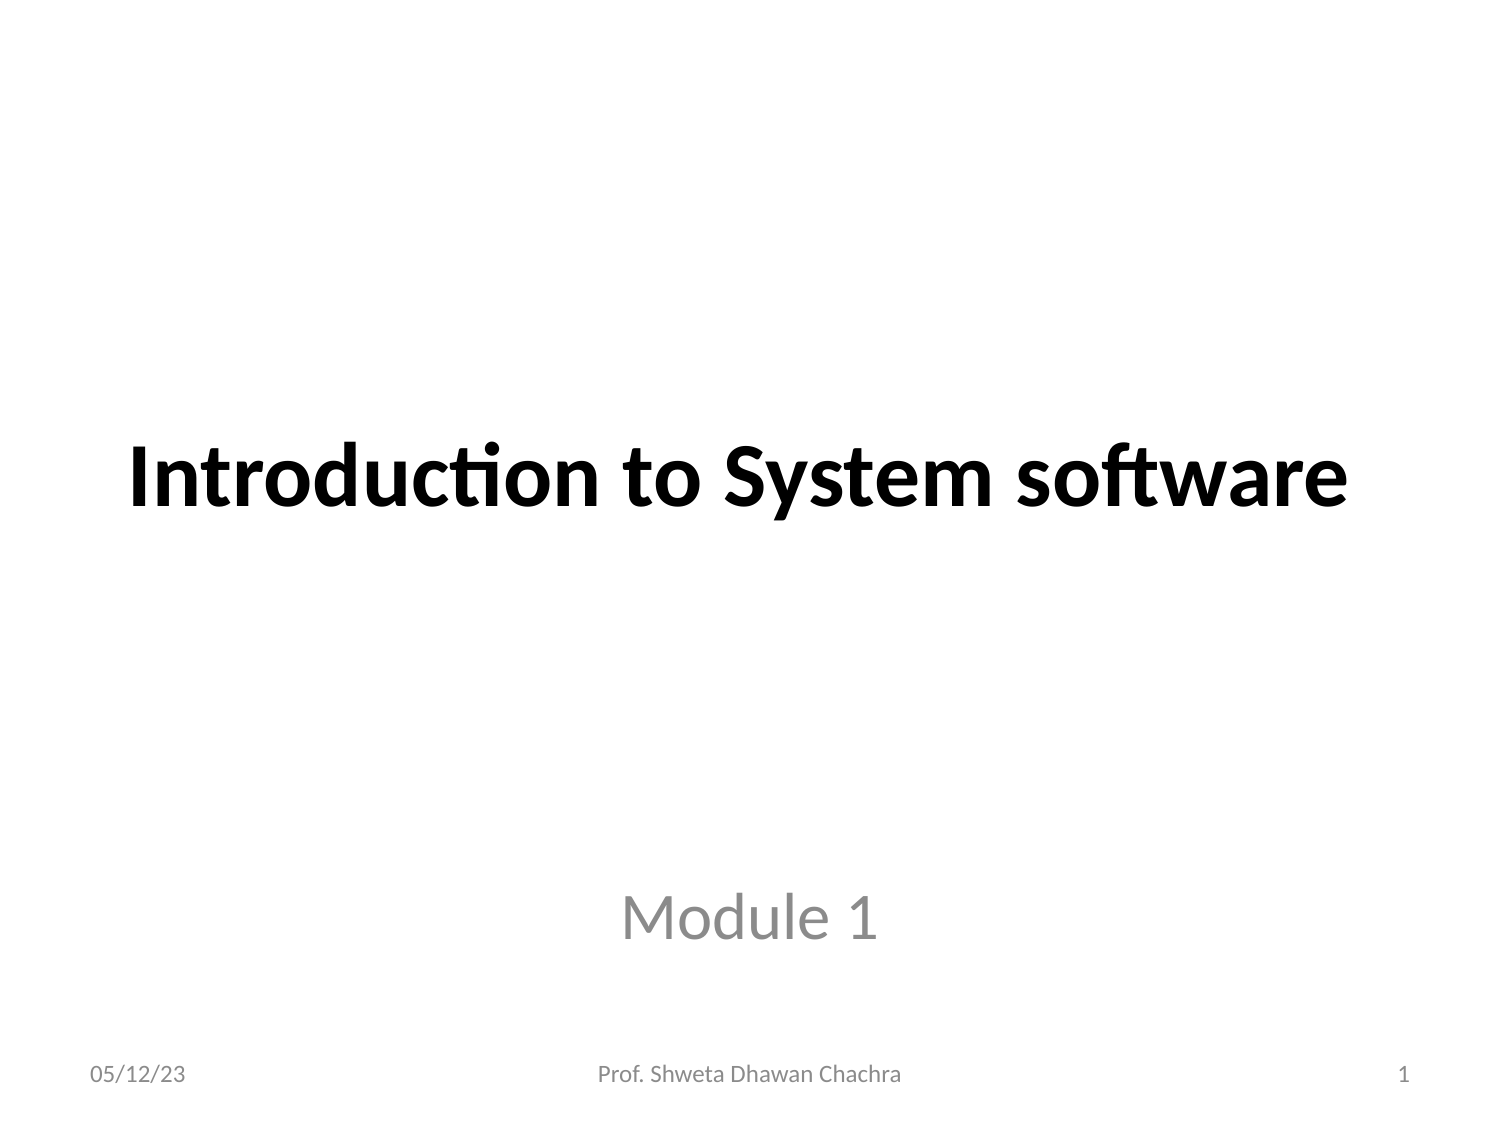

# Introduction to System software
Module 1
05/12/23
Prof. Shweta Dhawan Chachra
1